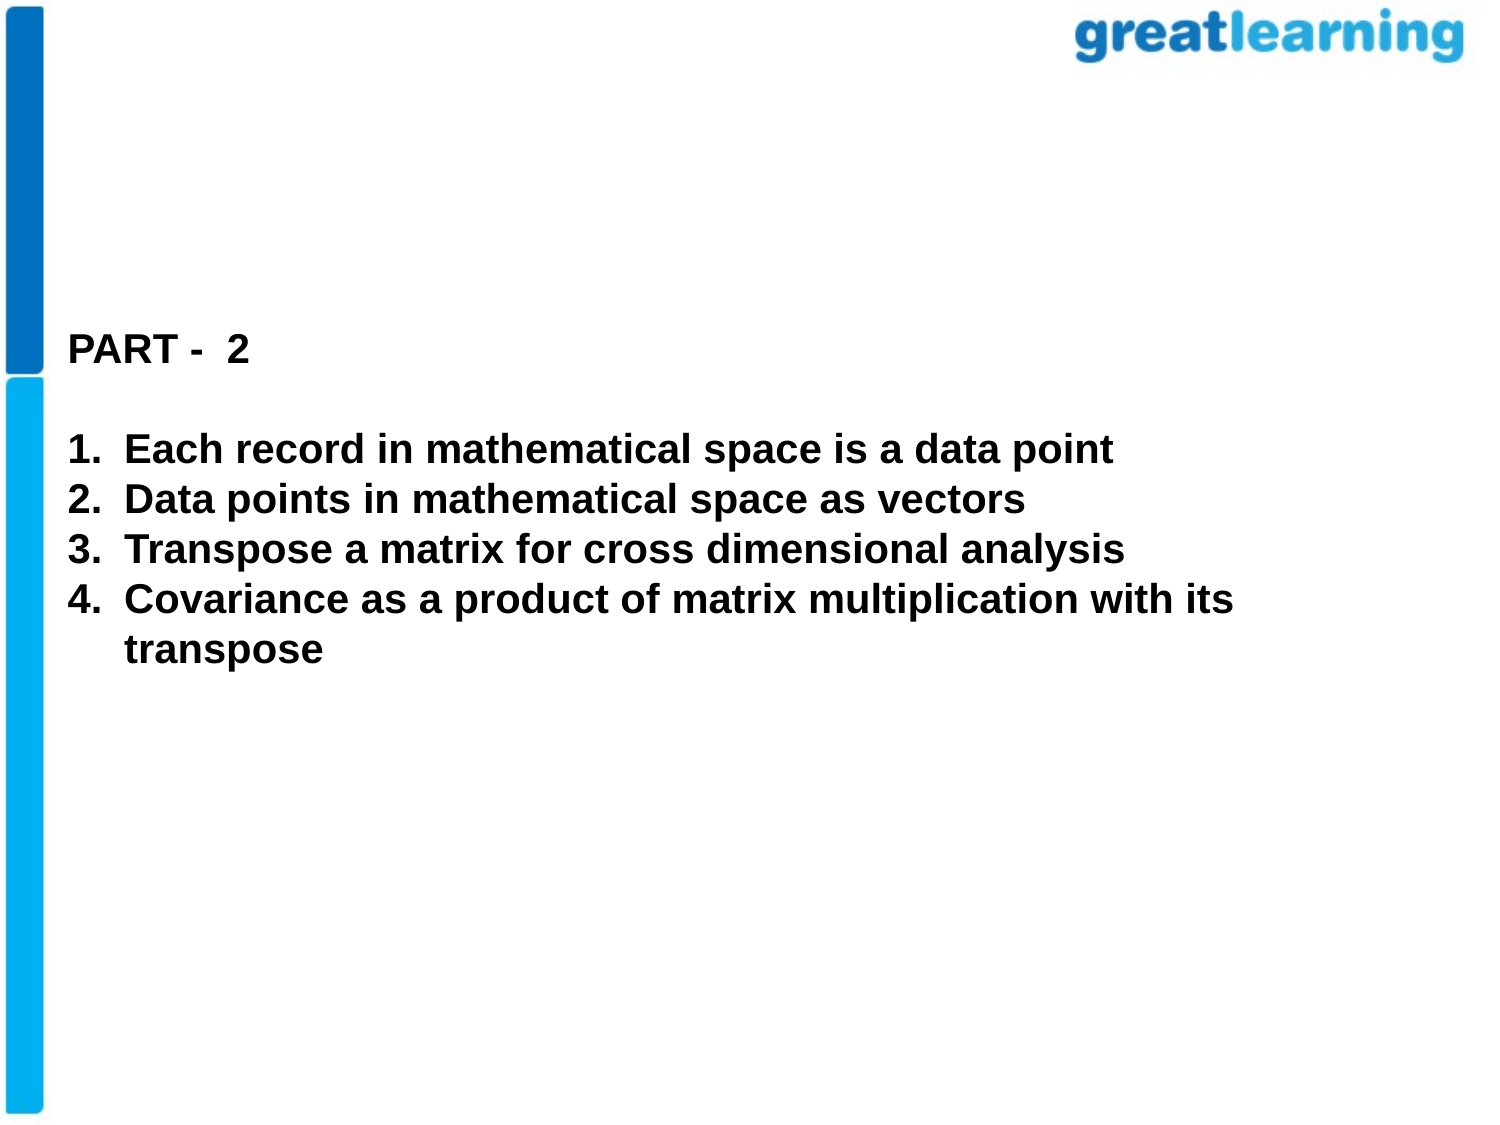

PART -  2

Each record in mathematical space is a data point
Data points in mathematical space as vectors
Transpose a matrix for cross dimensional analysis
Covariance as a product of matrix multiplication with its transpose